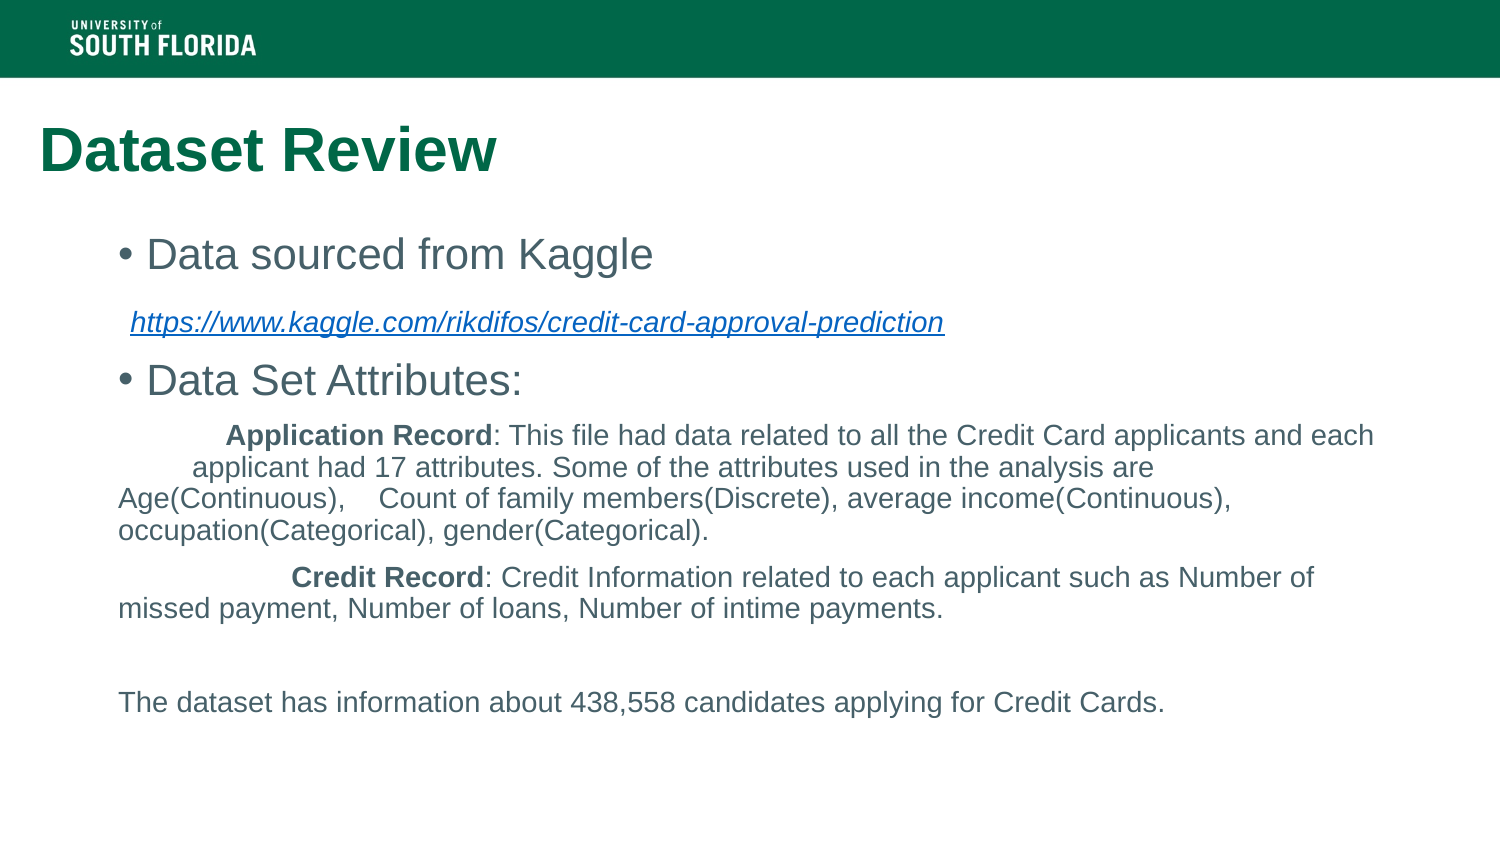

# Dataset Review
Data sourced from Kaggle
 https://www.kaggle.com/rikdifos/credit-card-approval-prediction
Data Set Attributes:
             Application Record: This file had data related to all the Credit Card applicants and each          applicant had 17 attributes. Some of the attributes used in the analysis are Age(Continuous),    Count of family members(Discrete), average income(Continuous), occupation(Categorical), gender(Categorical).
                     Credit Record: Credit Information related to each applicant such as Number of missed payment, Number of loans, Number of intime payments.

The dataset has information about 438,558 candidates applying for Credit Cards.